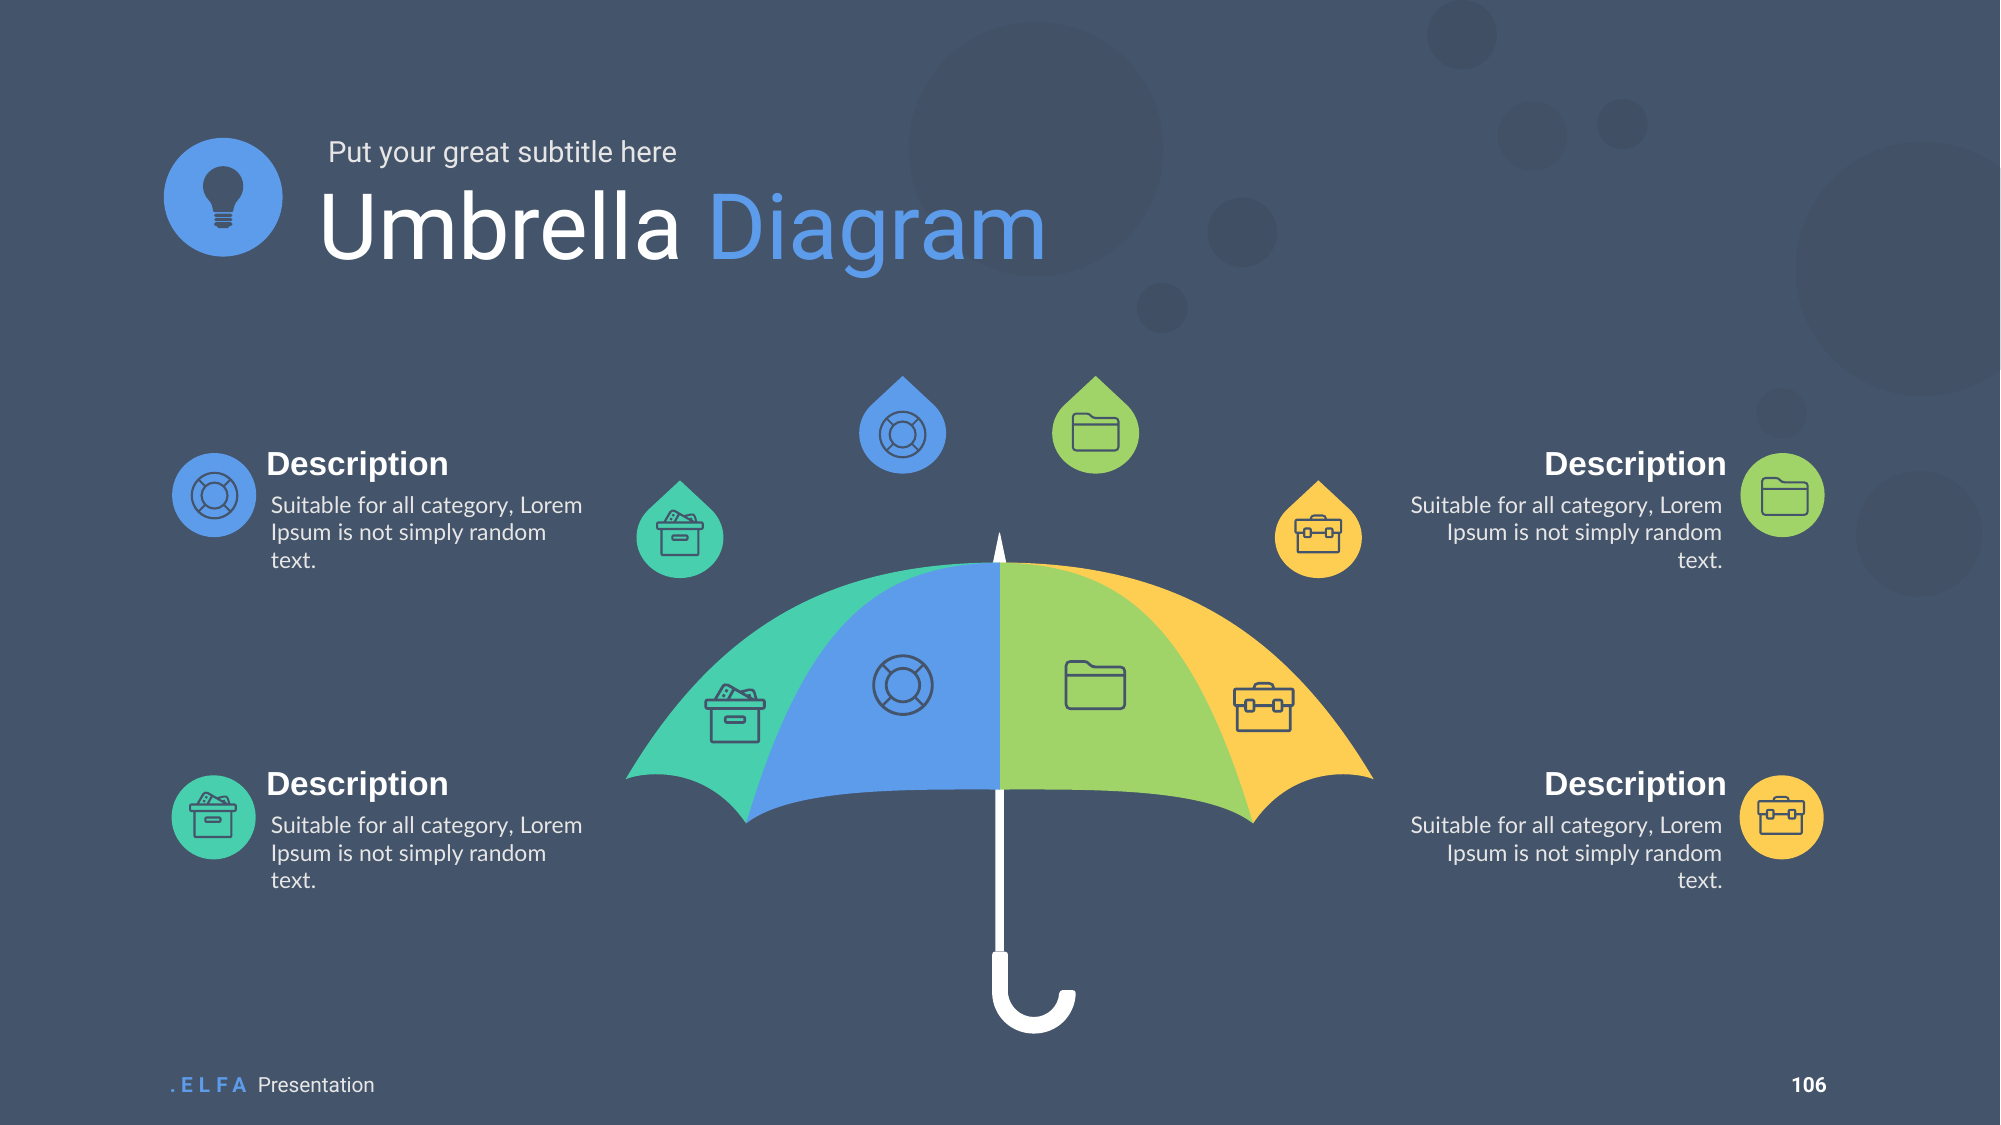

Put your great subtitle here

Umbrella Diagram

Description
Suitable for all category, Lorem Ipsum is not simply random text.
Description
Suitable for all category, Lorem Ipsum is not simply random text.

Description
Suitable for all category, Lorem Ipsum is not simply random text.
Description
Suitable for all category, Lorem Ipsum is not simply random text.